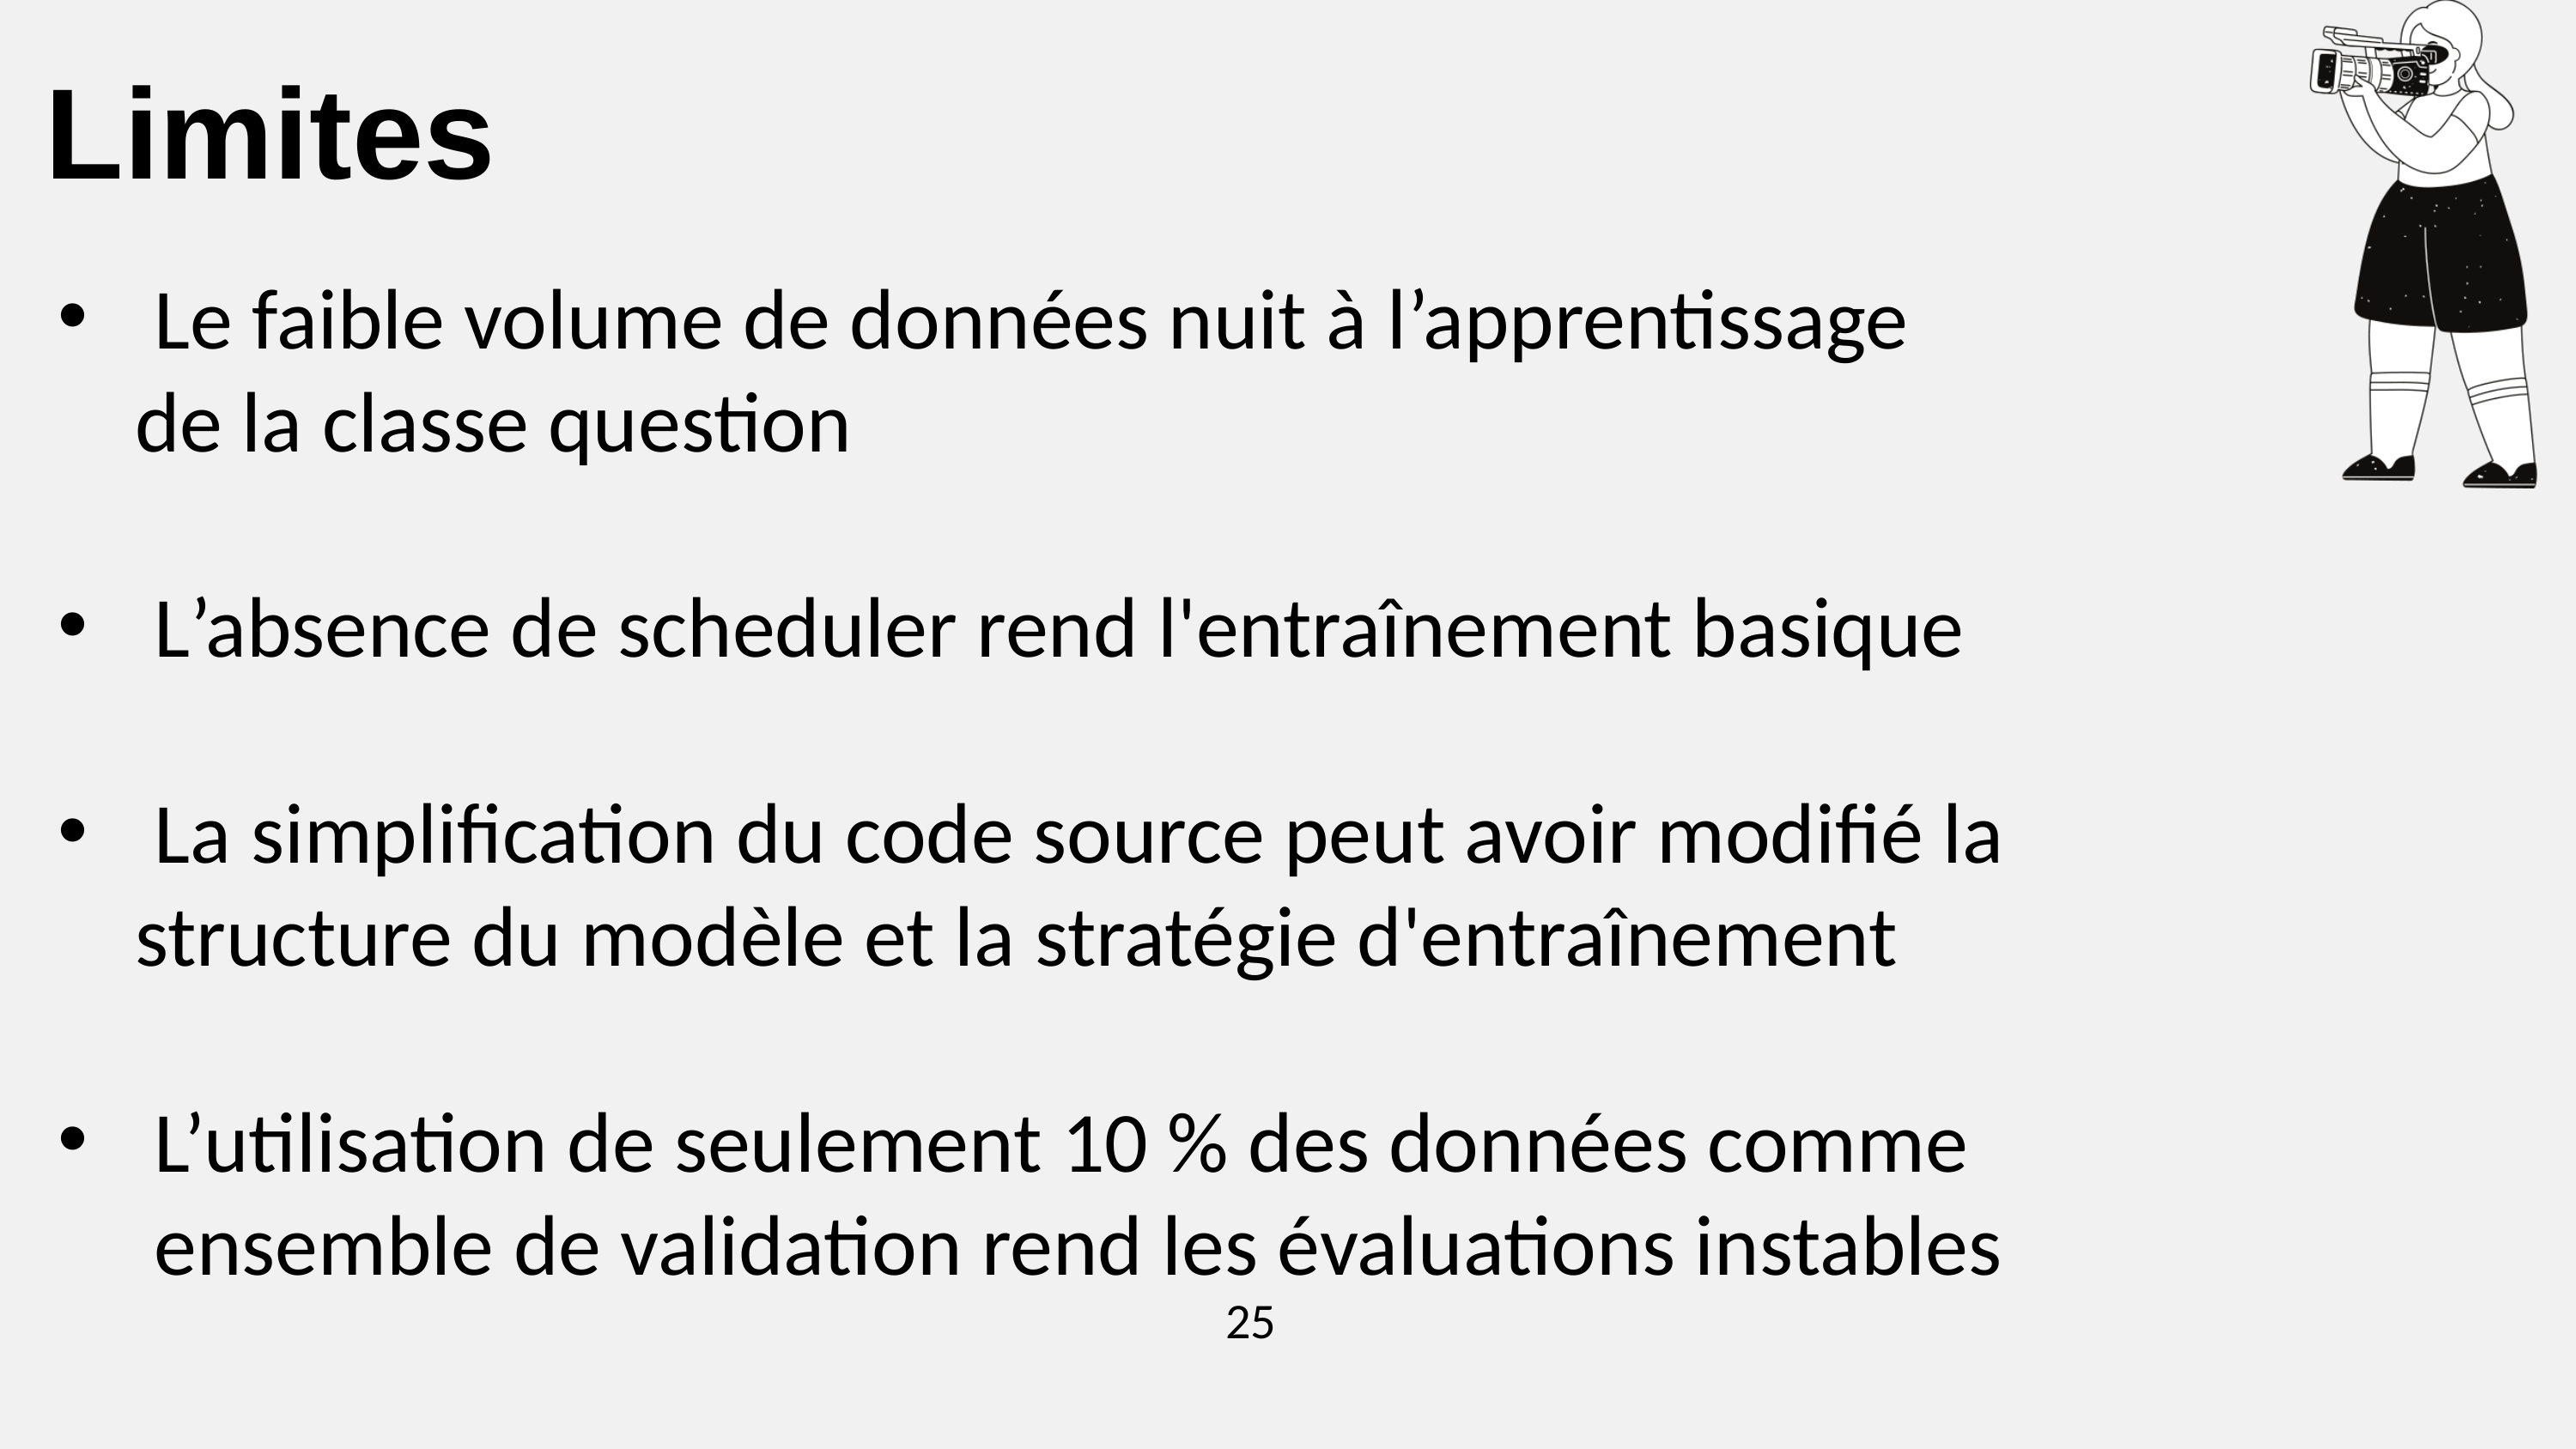

Limites
Le faible volume de données nuit à l’apprentissage
    de la classe question

L’absence de scheduler rend l'entraînement basique

La simplification du code source peut avoir modifié la
    structure du modèle et la stratégie d'entraînement

L’utilisation de seulement 10 % des données comme
     ensemble de validation rend les évaluations instables
25